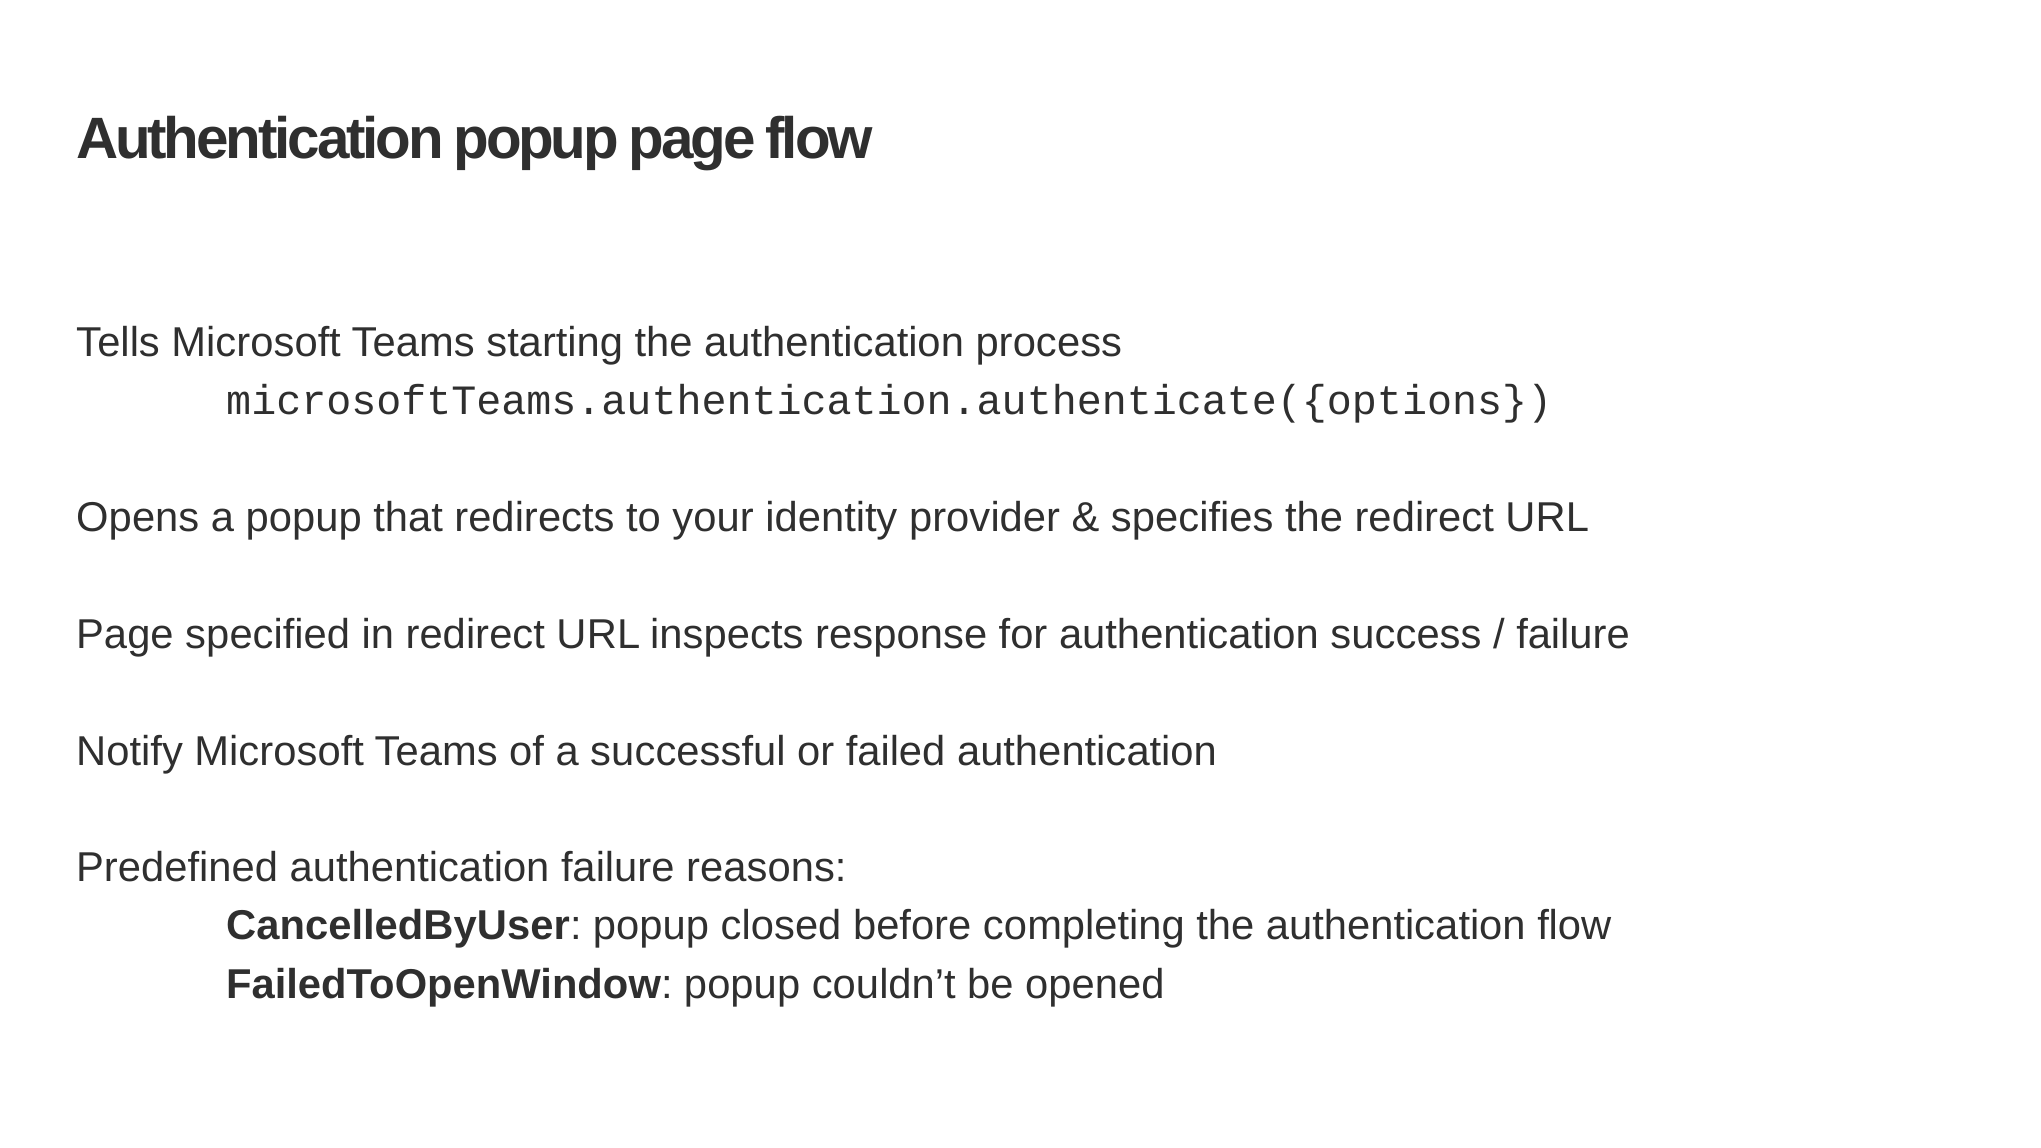

# Authentication popup page flow
Tells Microsoft Teams starting the authentication process
	microsoftTeams.authentication.authenticate({options})

Opens a popup that redirects to your identity provider & specifies the redirect URL

Page specified in redirect URL inspects response for authentication success / failure

Notify Microsoft Teams of a successful or failed authentication

Predefined authentication failure reasons:
	CancelledByUser: popup closed before completing the authentication flow
	FailedToOpenWindow: popup couldn’t be opened